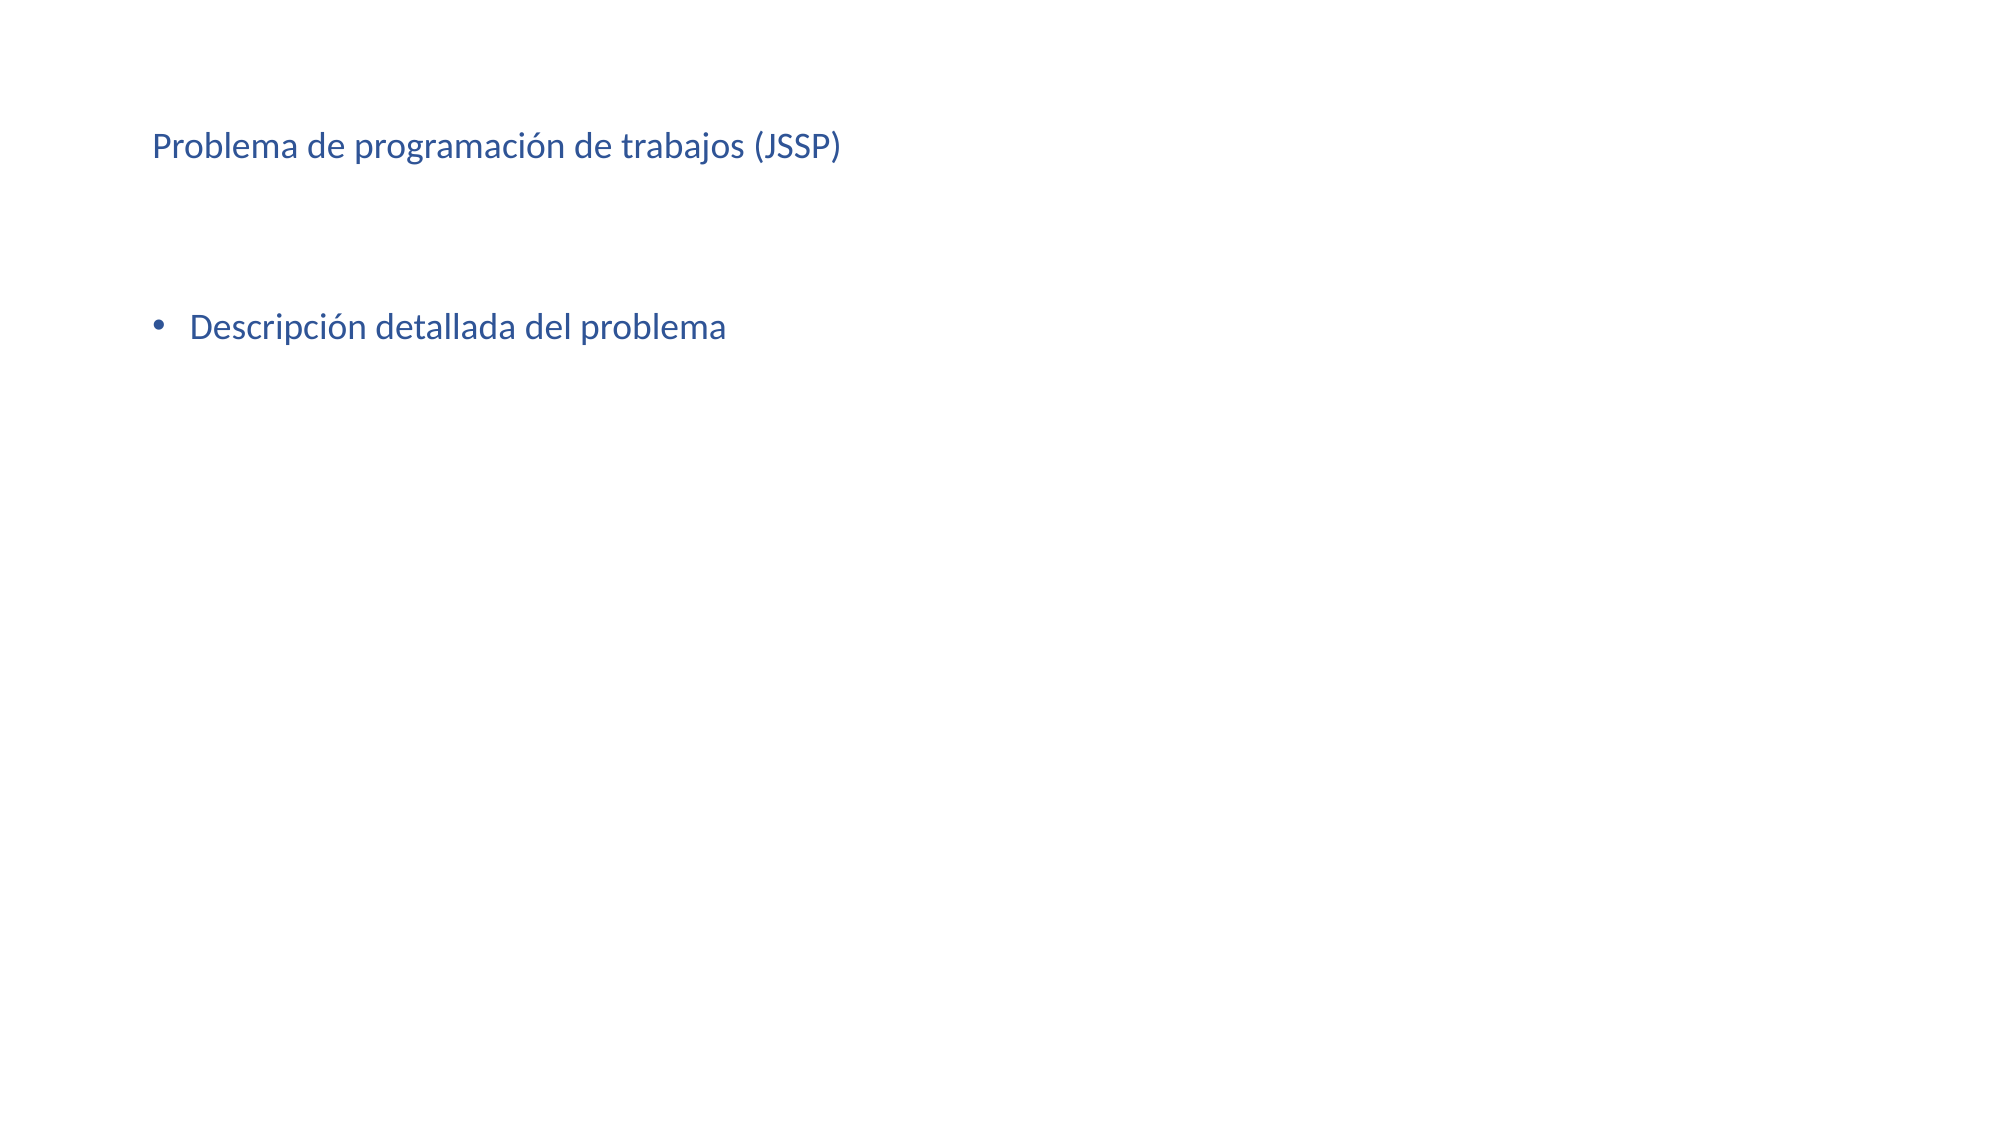

# Problema de programación de trabajos (JSSP)
Descripción detallada del problema